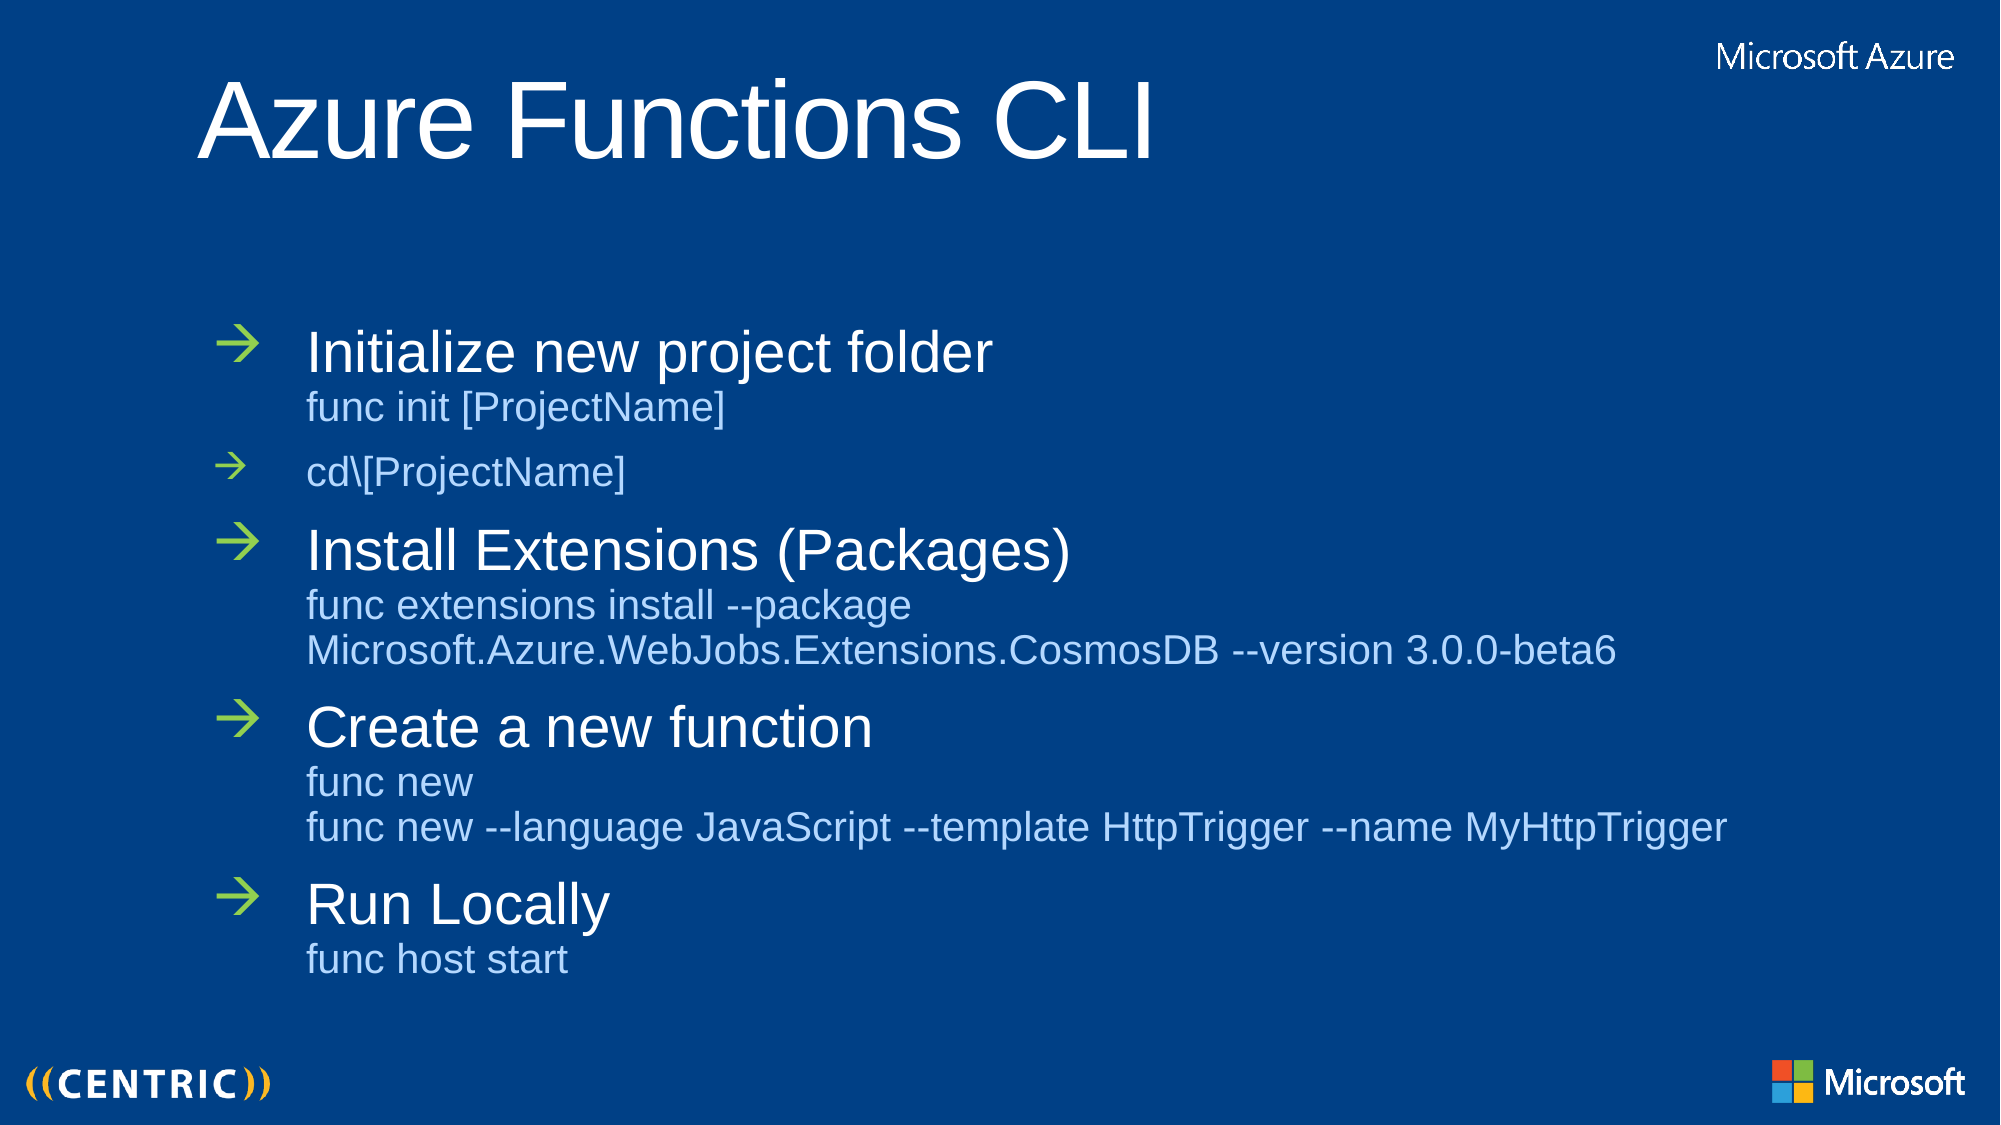

Azure Functions CLI
Initialize new project folder
func init [ProjectName]
cd\[ProjectName]
Install Extensions (Packages)
func extensions install --package Microsoft.Azure.WebJobs.Extensions.CosmosDB --version 3.0.0-beta6
Create a new function
func new
func new --language JavaScript --template HttpTrigger --name MyHttpTrigger
Run Locally
func host start